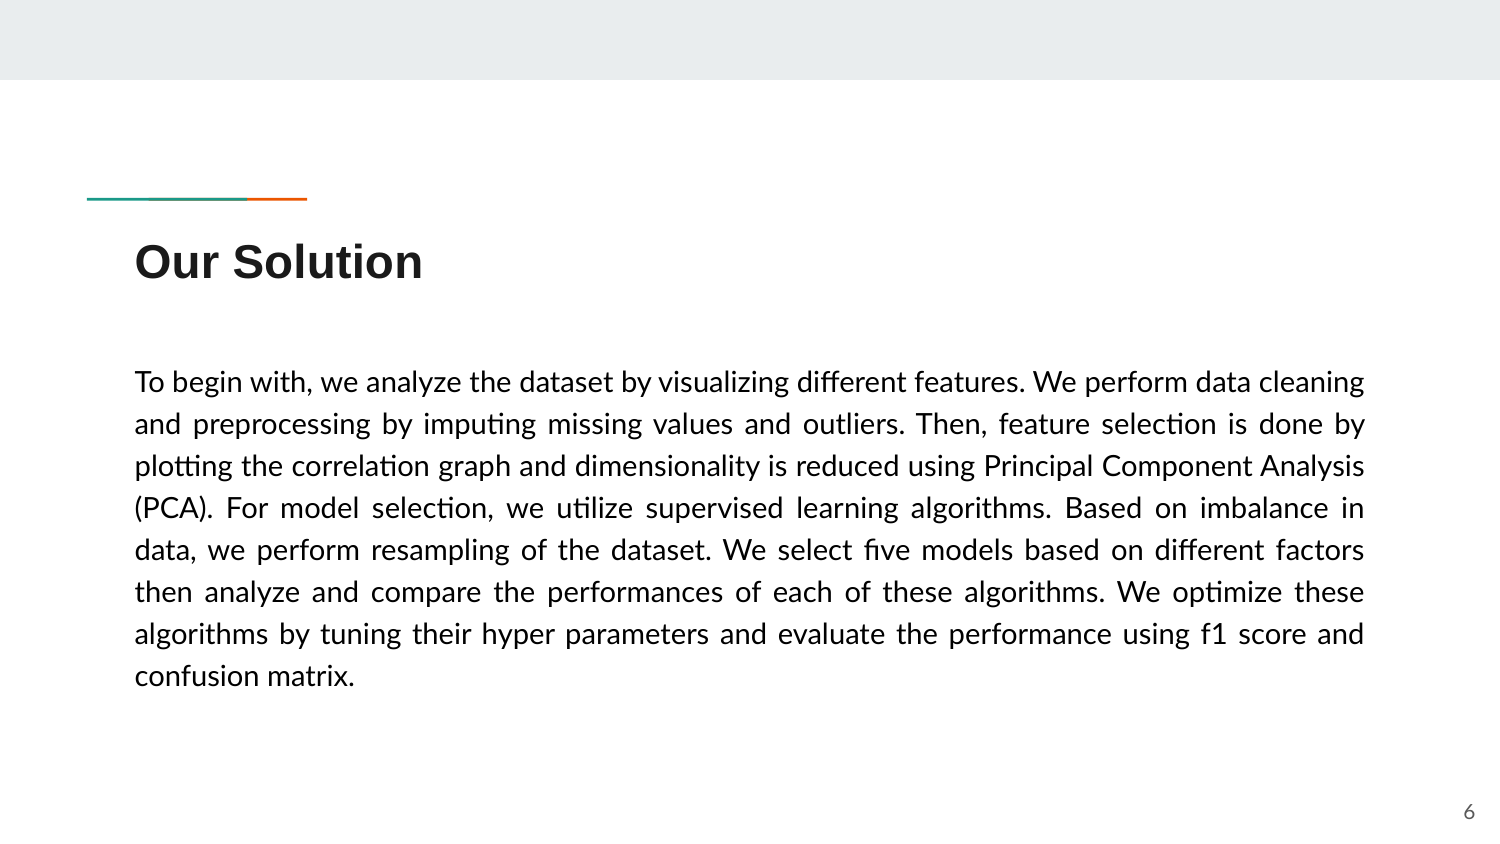

# Our Solution
To begin with, we analyze the dataset by visualizing different features. We perform data cleaning and preprocessing by imputing missing values and outliers. Then, feature selection is done by plotting the correlation graph and dimensionality is reduced using Principal Component Analysis (PCA). For model selection, we utilize supervised learning algorithms. Based on imbalance in data, we perform resampling of the dataset. We select five models based on different factors then analyze and compare the performances of each of these algorithms. We optimize these algorithms by tuning their hyper parameters and evaluate the performance using f1 score and confusion matrix.
6